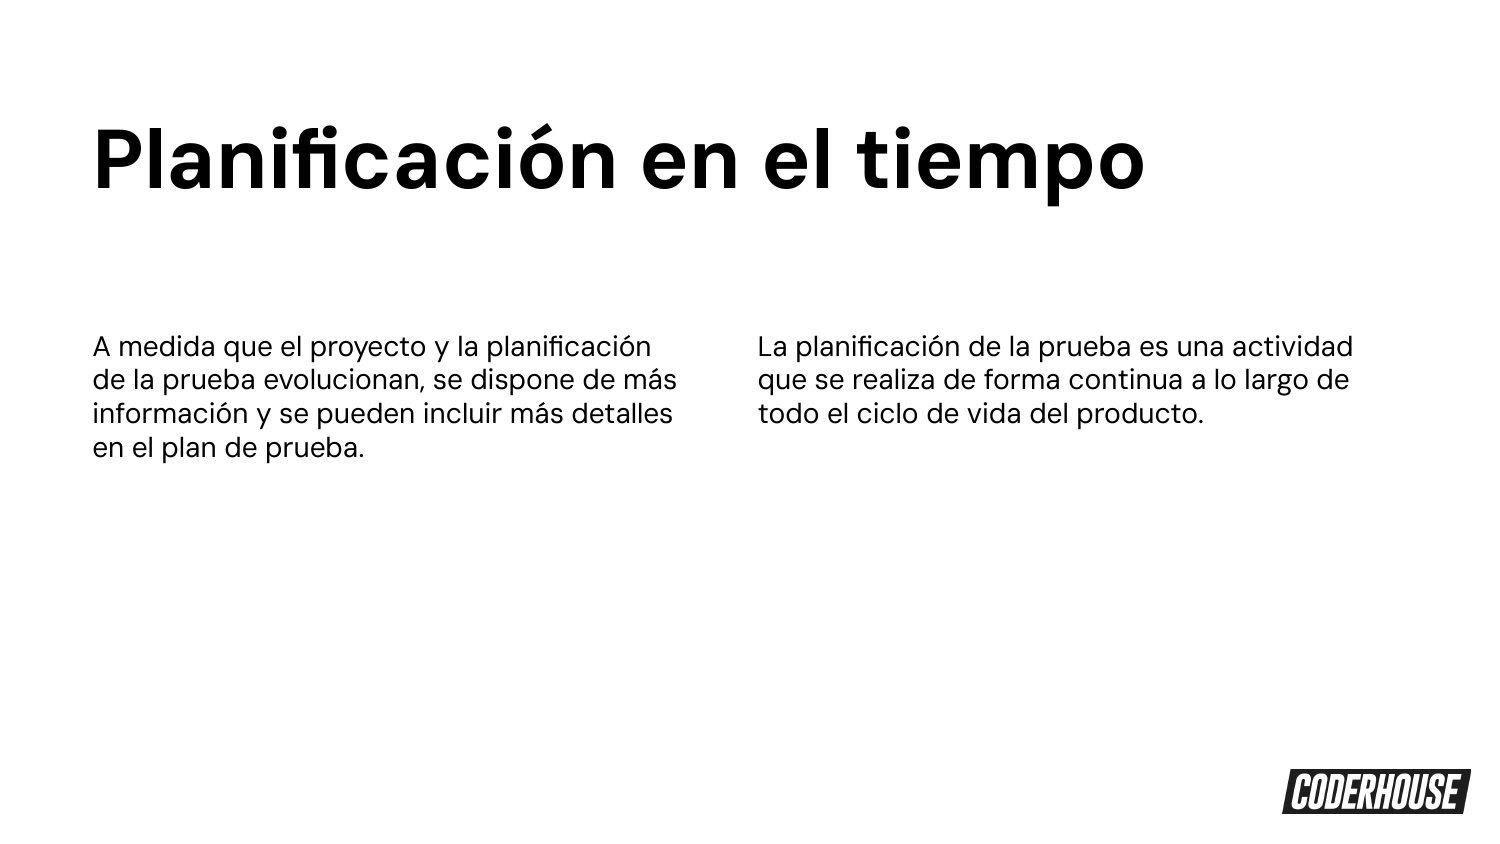

Planificación en el tiempo
A medida que el proyecto y la planificación de la prueba evolucionan, se dispone de más información y se pueden incluir más detalles en el plan de prueba.
La planificación de la prueba es una actividad que se realiza de forma continua a lo largo de todo el ciclo de vida del producto.